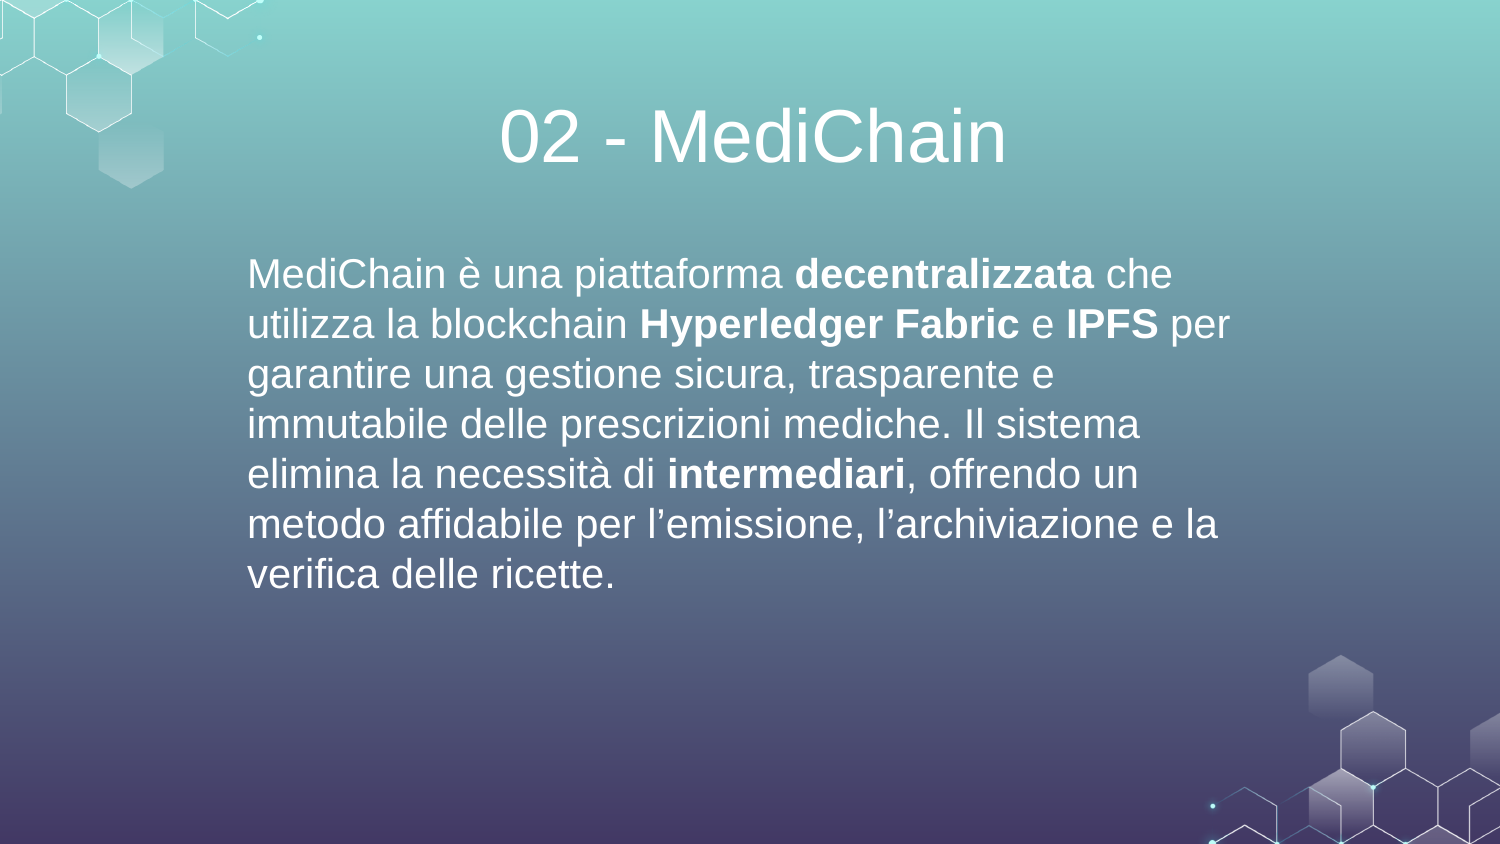

# 02 - MediChain

MediChain è una piattaforma decentralizzata che utilizza la blockchain Hyperledger Fabric e IPFS per garantire una gestione sicura, trasparente e immutabile delle prescrizioni mediche. Il sistema elimina la necessità di intermediari, offrendo un metodo affidabile per l’emissione, l’archiviazione e la verifica delle ricette.